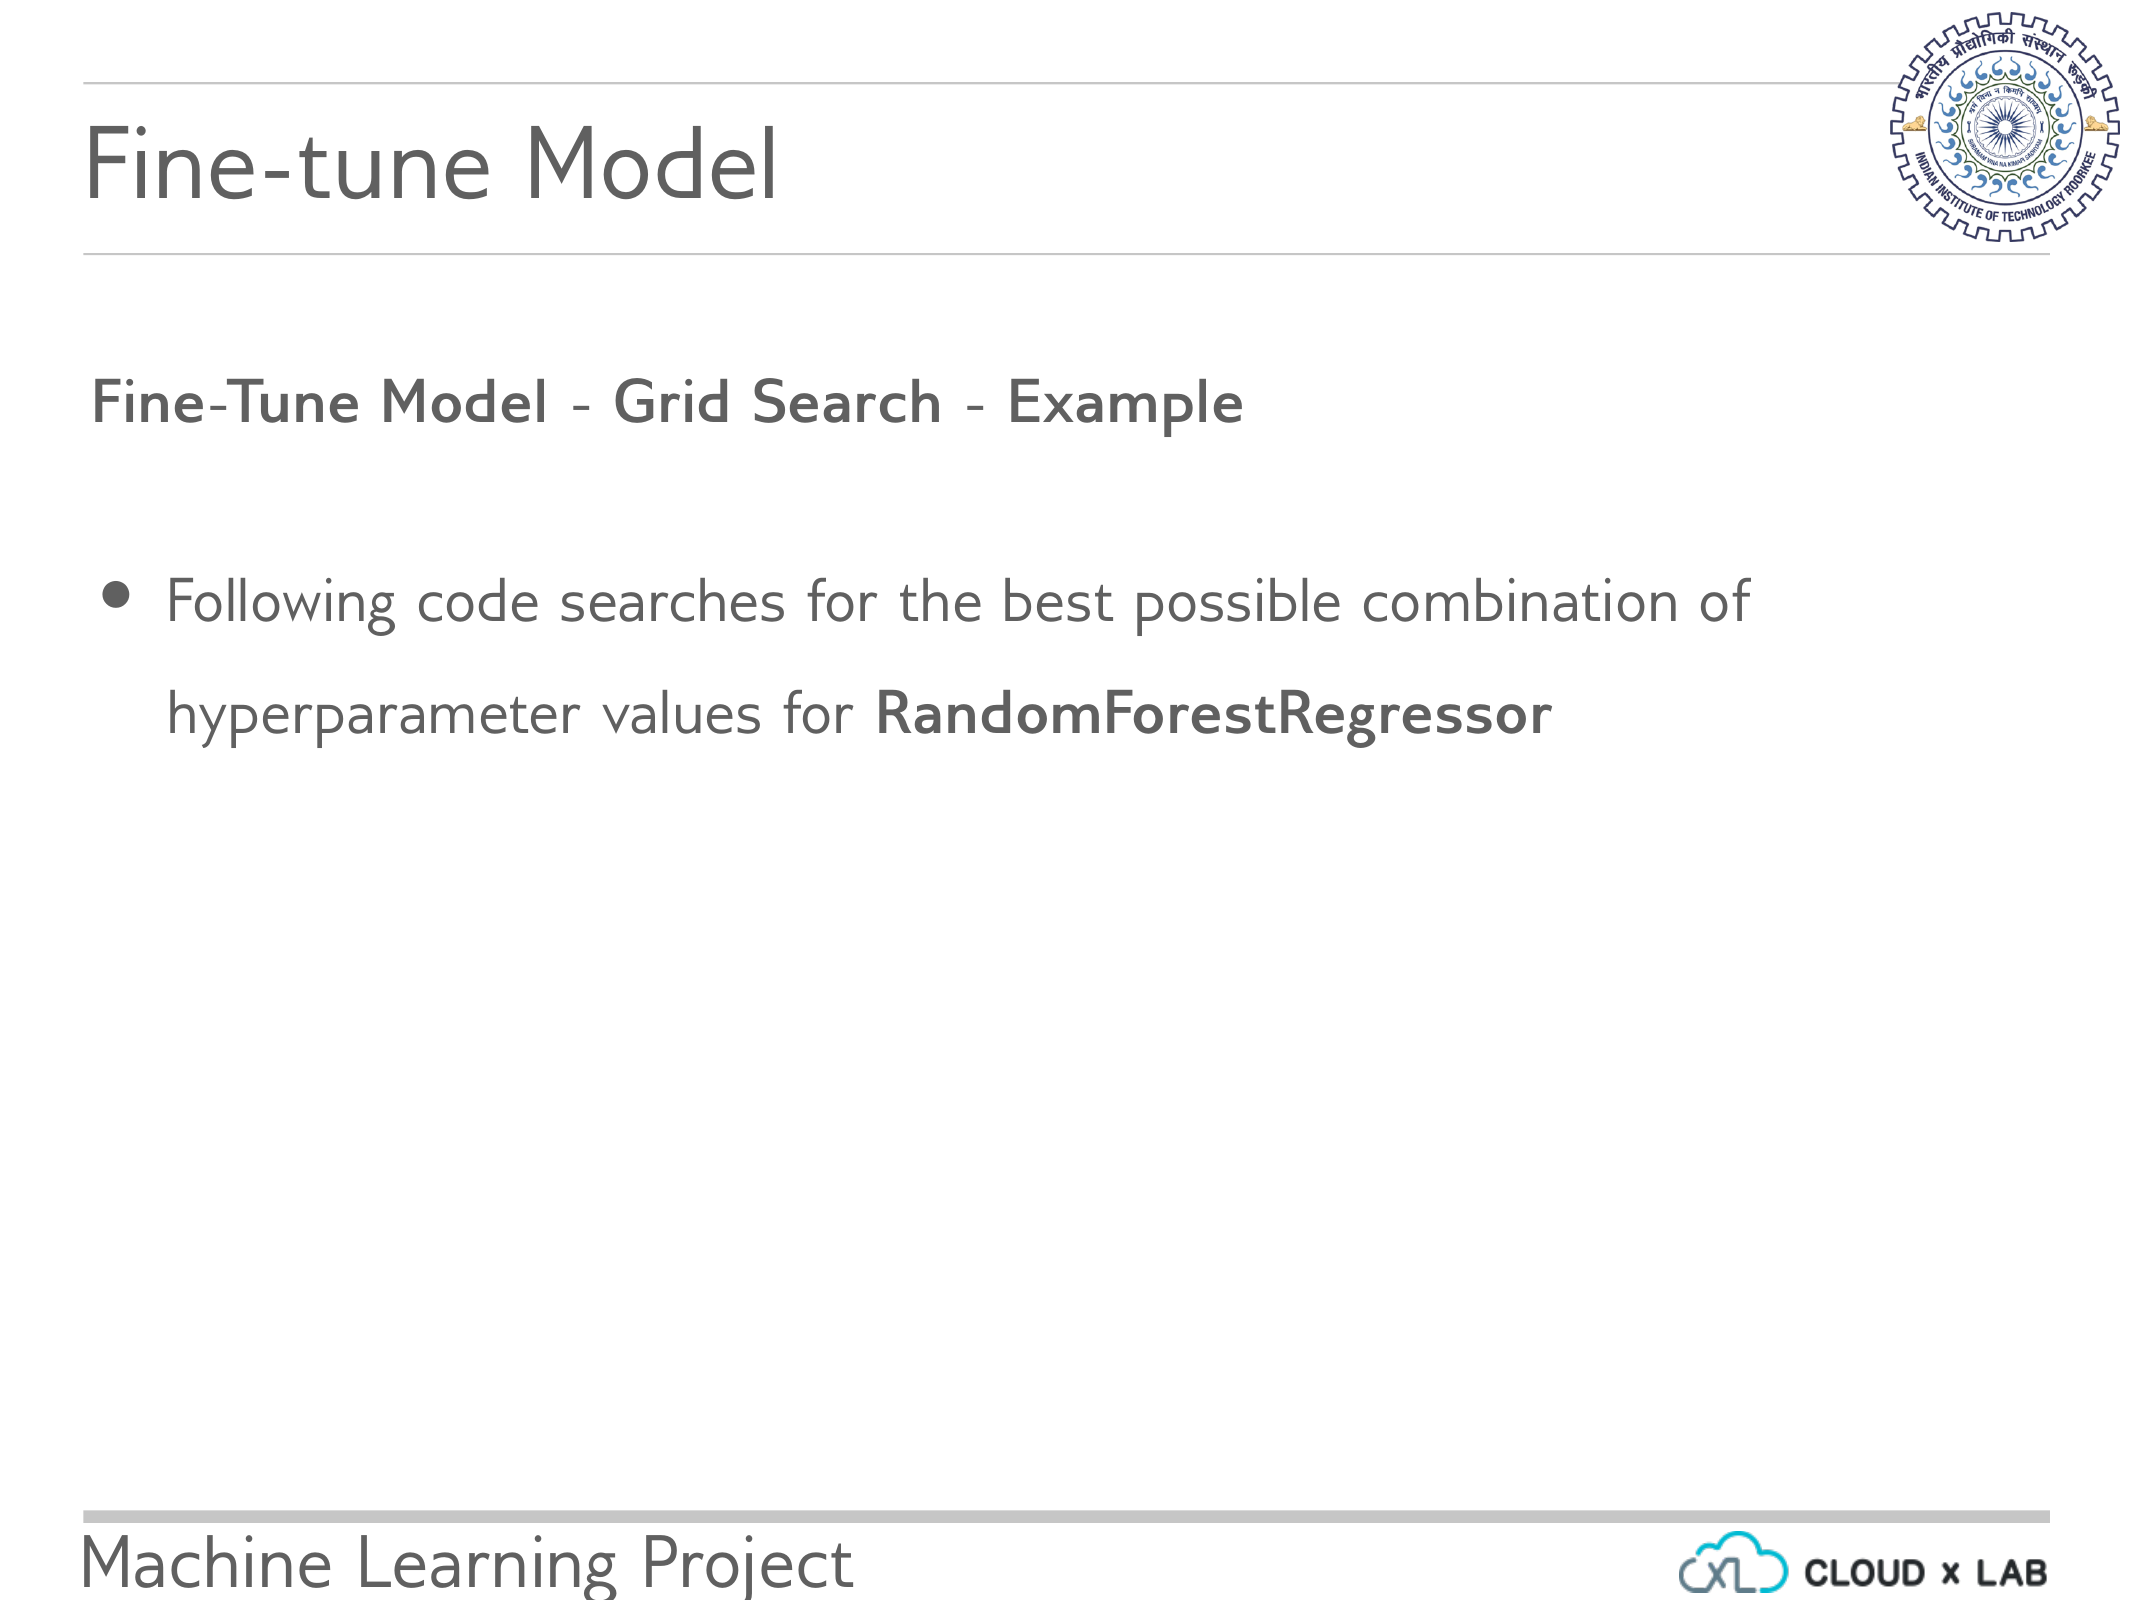

Fine-tune Model
Fine-Tune Model - Grid Search - Example

Following code searches for the best possible combination of hyperparameter values for RandomForestRegressor